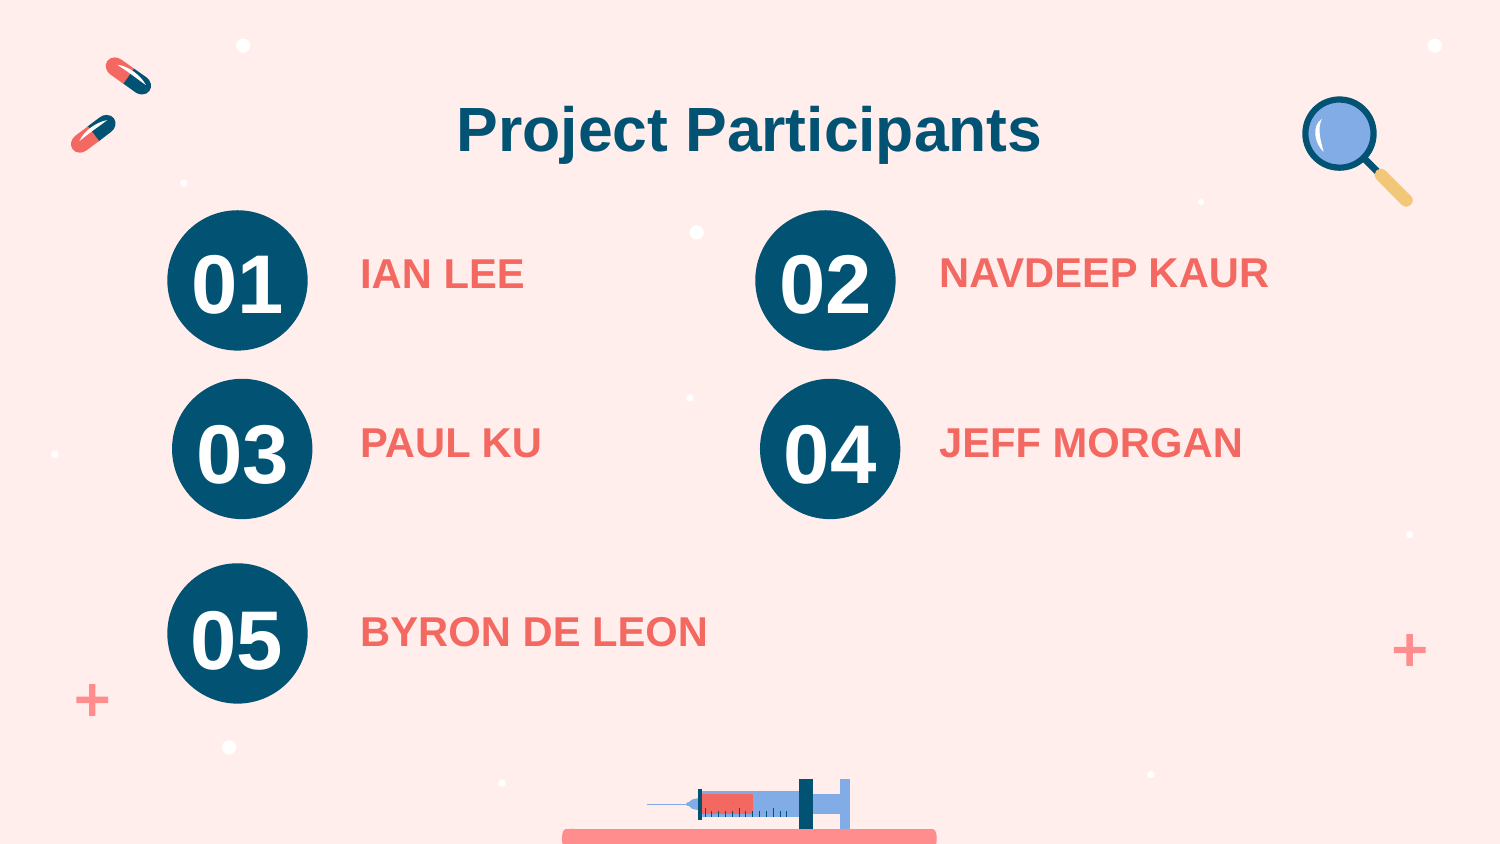

Project Participants

# 01
02
NAVDEEP KAUR
IAN LEE

04
03
PAUL KU
JEFF MORGAN

05
BYRON DE LEON